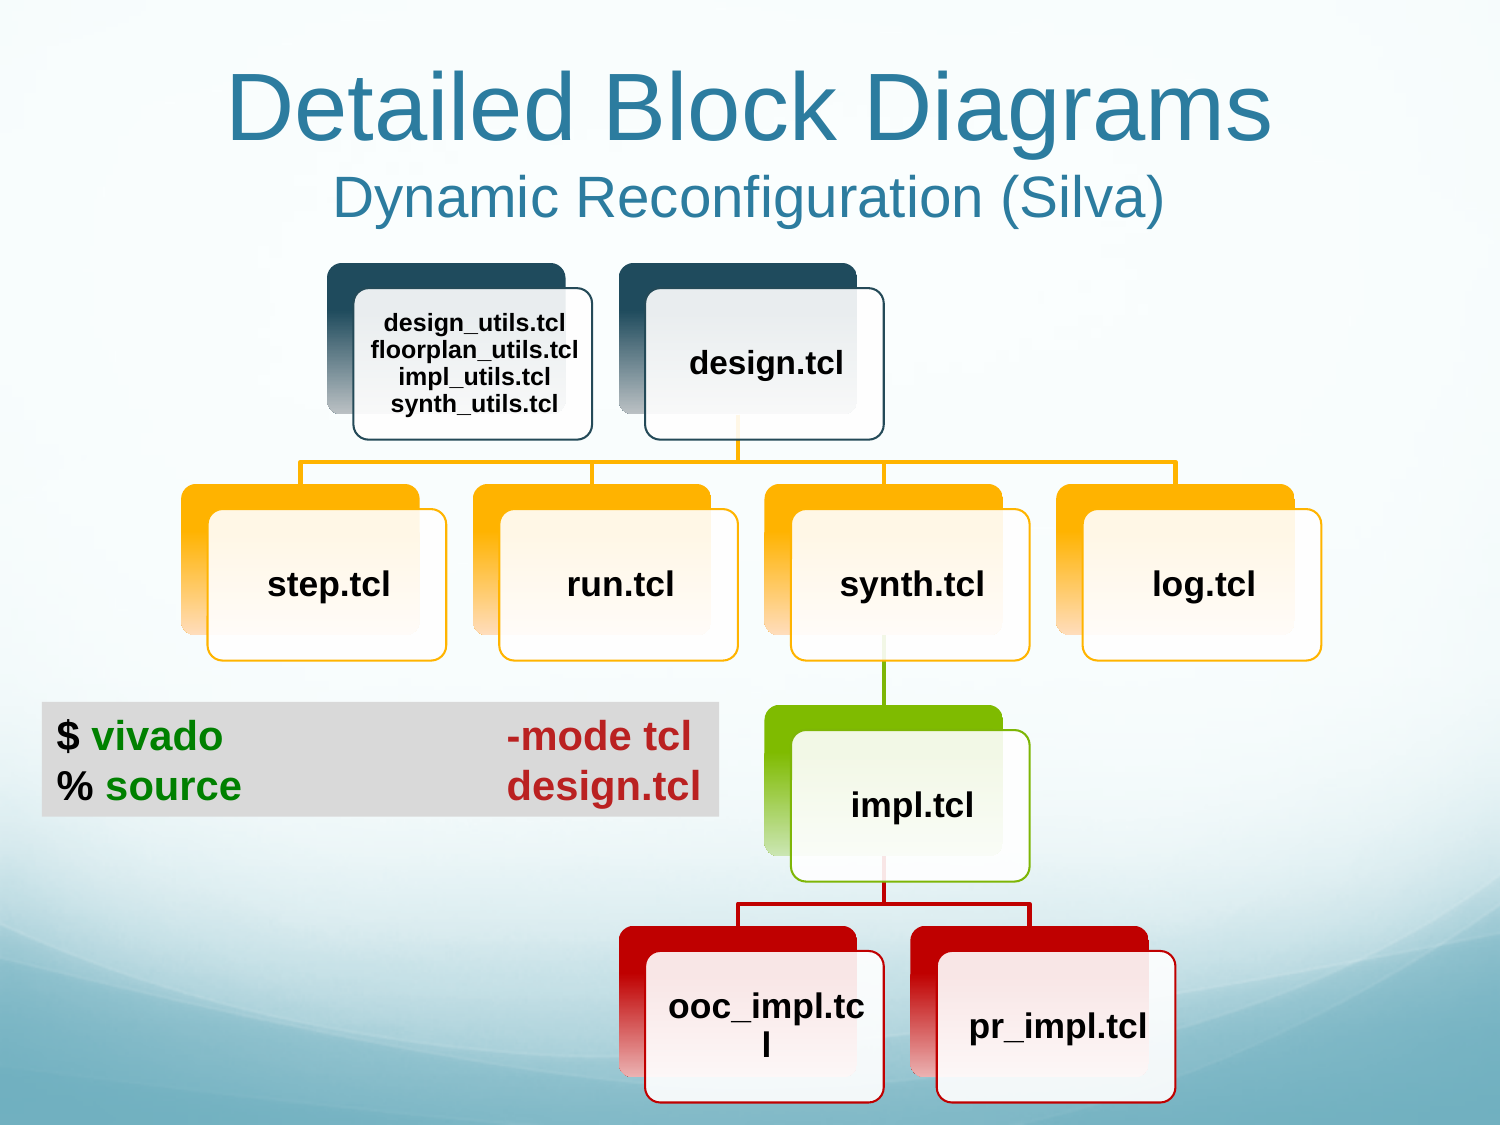

# Detailed Block Diagrams Dynamic Reconfiguration (Silva)
design_utils.tcl
floorplan_utils.tcl
impl_utils.tcl
synth_utils.tcl
design.tcl
step.tcl
run.tcl
synth.tcl
impl.tcl
ooc_impl.tcl
pr_impl.tcl
log.tcl
$ vivado		-mode tcl
% source		design.tcl